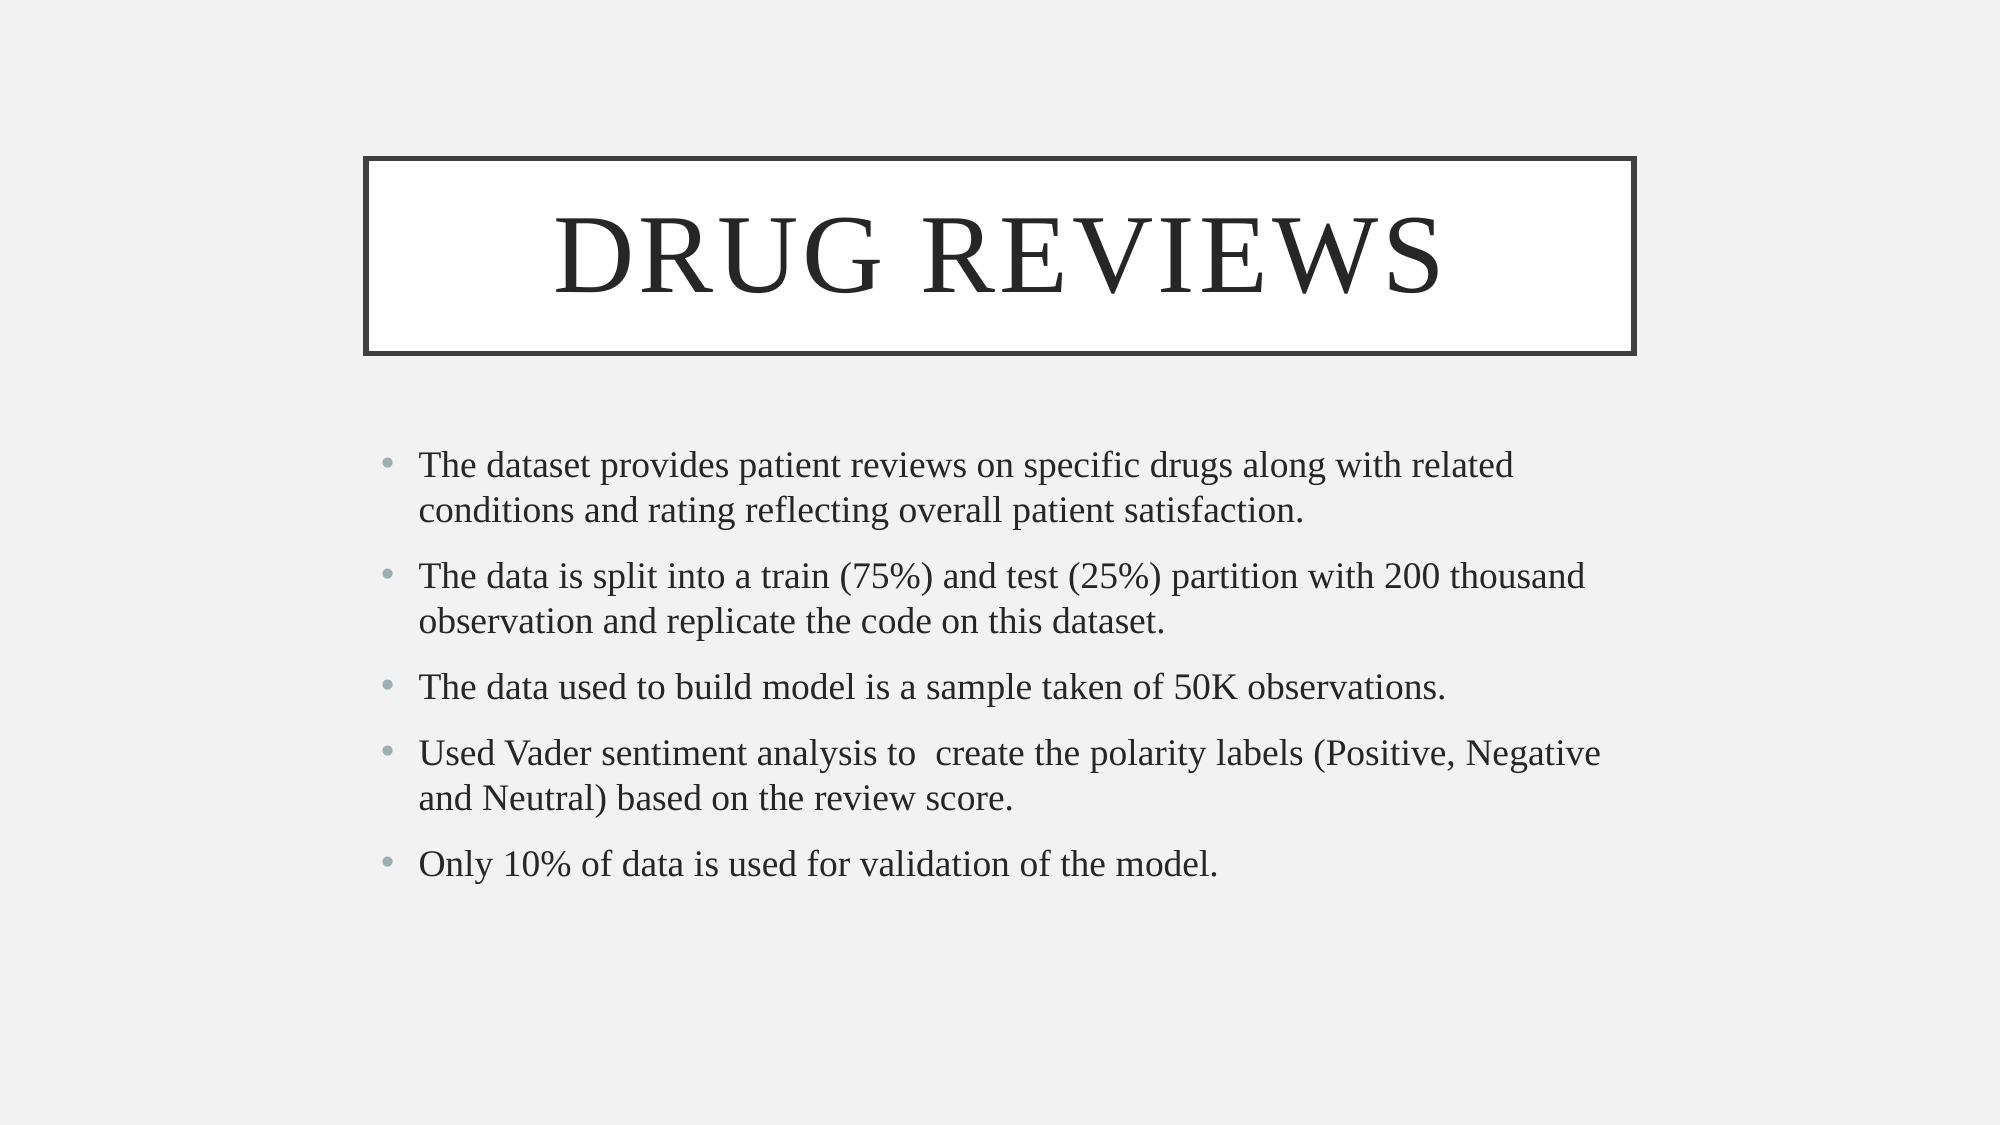

# Drug Reviews
The dataset provides patient reviews on specific drugs along with related conditions and rating reflecting overall patient satisfaction.
The data is split into a train (75%) and test (25%) partition with 200 thousand observation and replicate the code on this dataset.
The data used to build model is a sample taken of 50K observations.
Used Vader sentiment analysis to  create the polarity labels (Positive, Negative and Neutral) based on the review score.
Only 10% of data is used for validation of the model.